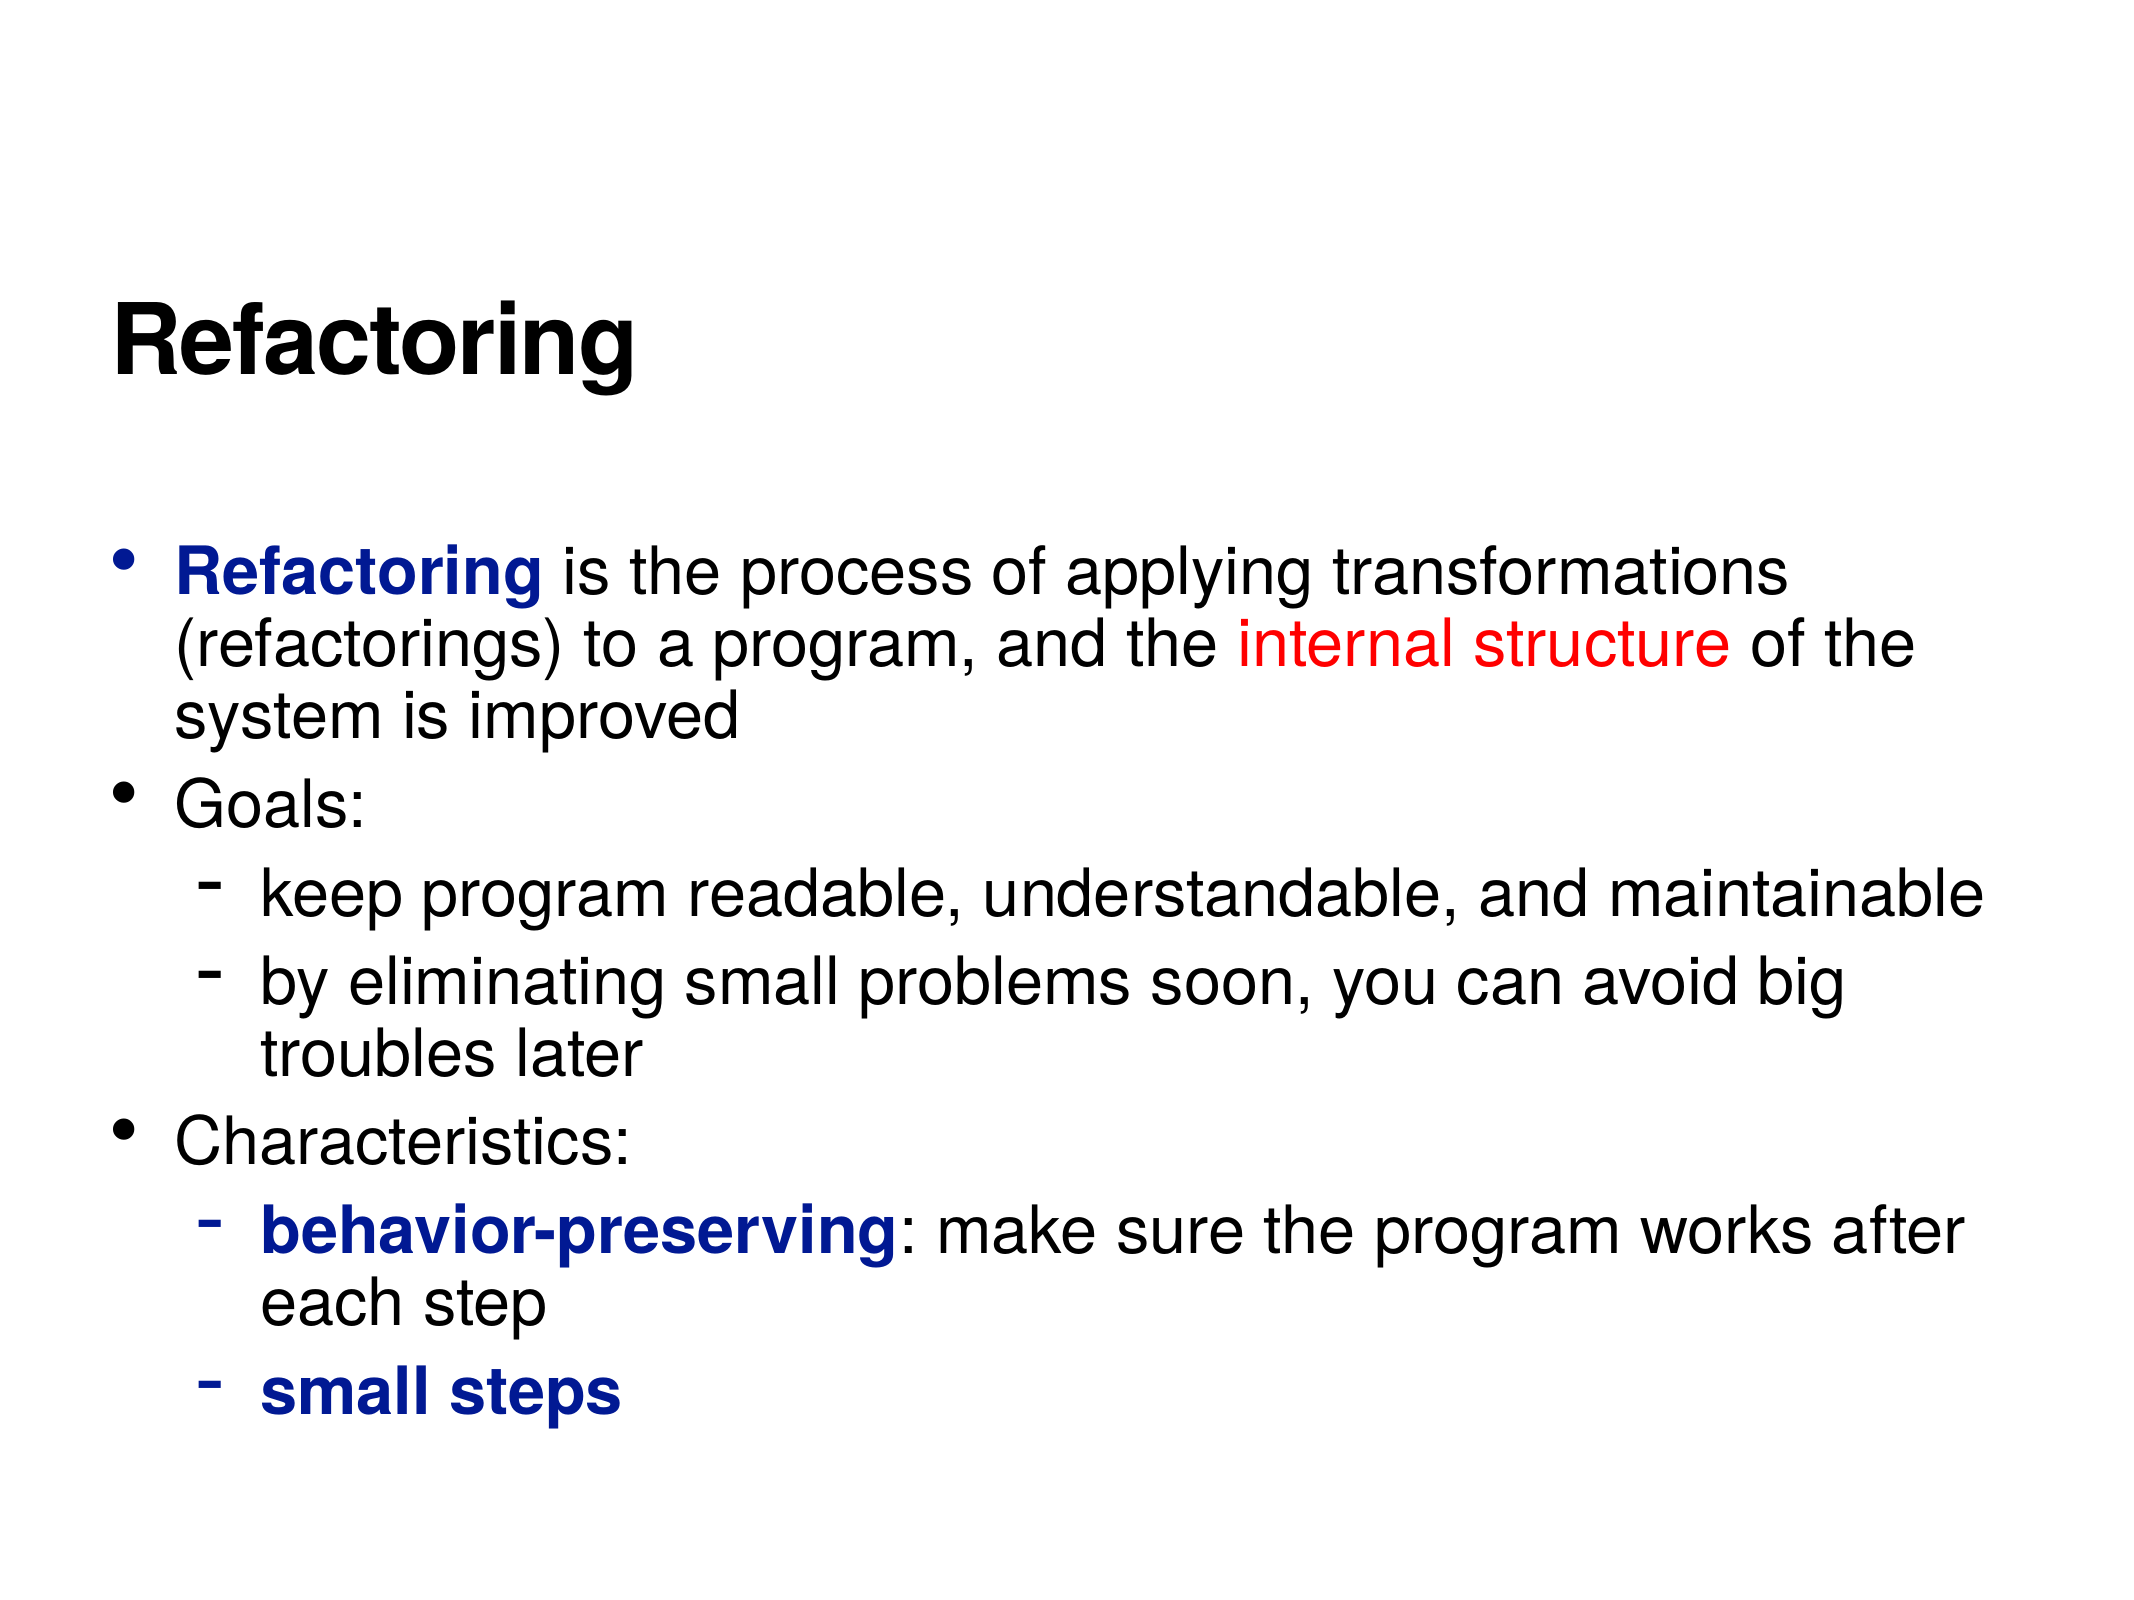

# Refactoring

Refactoring is the process of applying transformations (refactorings) to a program, and the internal structure of the system is improved
Goals:
keep program readable, understandable, and maintainable
by eliminating small problems soon, you can avoid big troubles later
Characteristics:
behavior-preserving: make sure the program works after each step
small steps